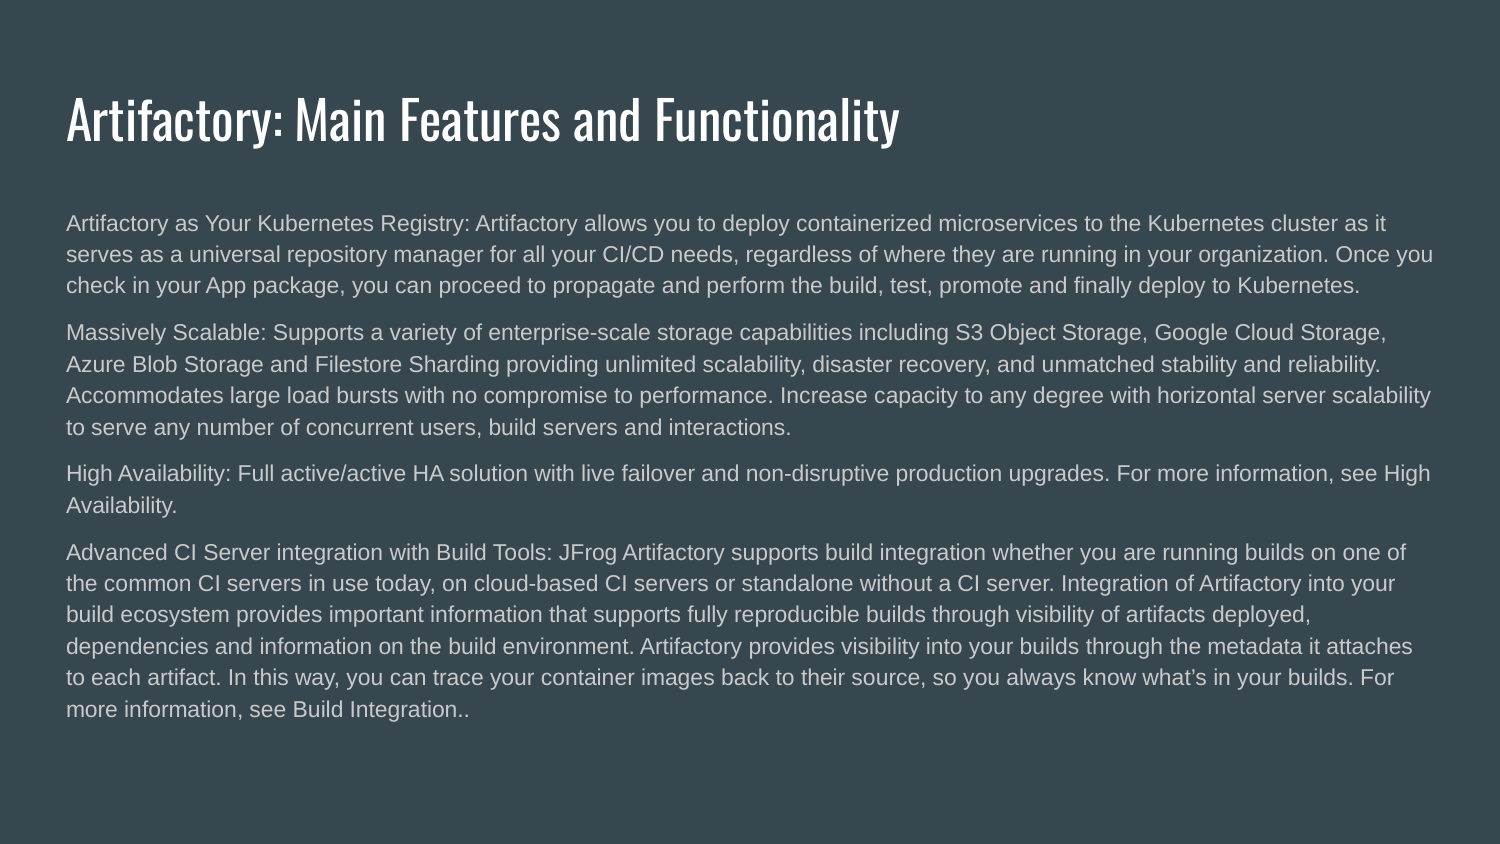

# Artifactory: Main Features and Functionality

Artifactory as Your Kubernetes Registry: Artifactory allows you to deploy containerized microservices to the Kubernetes cluster as it serves as a universal repository manager for all your CI/CD needs, regardless of where they are running in your organization. Once you check in your App package, you can proceed to propagate and perform the build, test, promote and finally deploy to Kubernetes.
Massively Scalable: Supports a variety of enterprise-scale storage capabilities including S3 Object Storage, Google Cloud Storage, Azure Blob Storage and Filestore Sharding providing unlimited scalability, disaster recovery, and unmatched stability and reliability. Accommodates large load bursts with no compromise to performance. Increase capacity to any degree with horizontal server scalability to serve any number of concurrent users, build servers and interactions.
High Availability: Full active/active HA solution with live failover and non-disruptive production upgrades. For more information, see High Availability.
Advanced CI Server integration with Build Tools: JFrog Artifactory supports build integration whether you are running builds on one of the common CI servers in use today, on cloud-based CI servers or standalone without a CI server. Integration of Artifactory into your build ecosystem provides important information that supports fully reproducible builds through visibility of artifacts deployed, dependencies and information on the build environment. Artifactory provides visibility into your builds through the metadata it attaches to each artifact. In this way, you can trace your container images back to their source, so you always know what’s in your builds. For more information, see Build Integration..